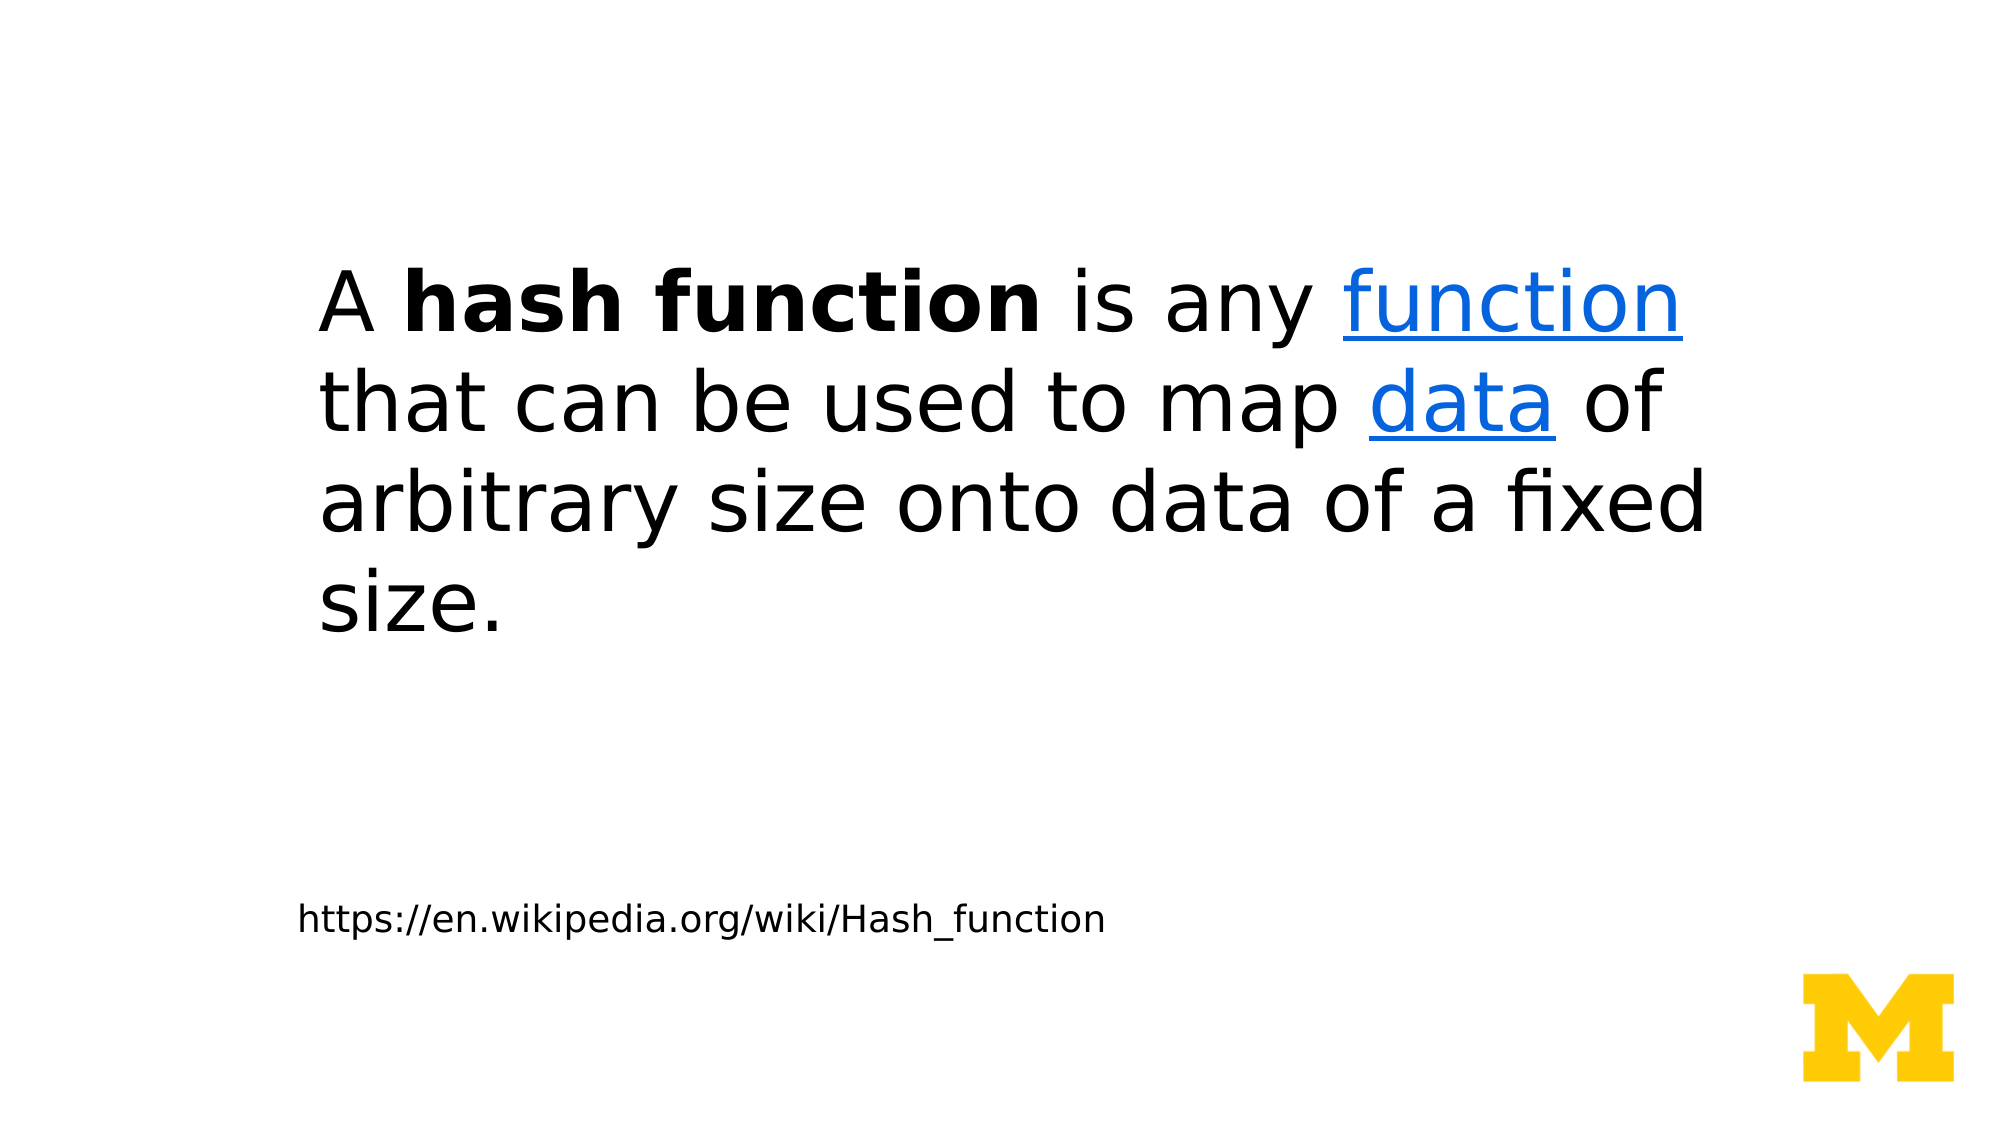

A hash function is any function that can be used to map data of arbitrary size onto data of a fixed size.
https://en.wikipedia.org/wiki/Hash_function